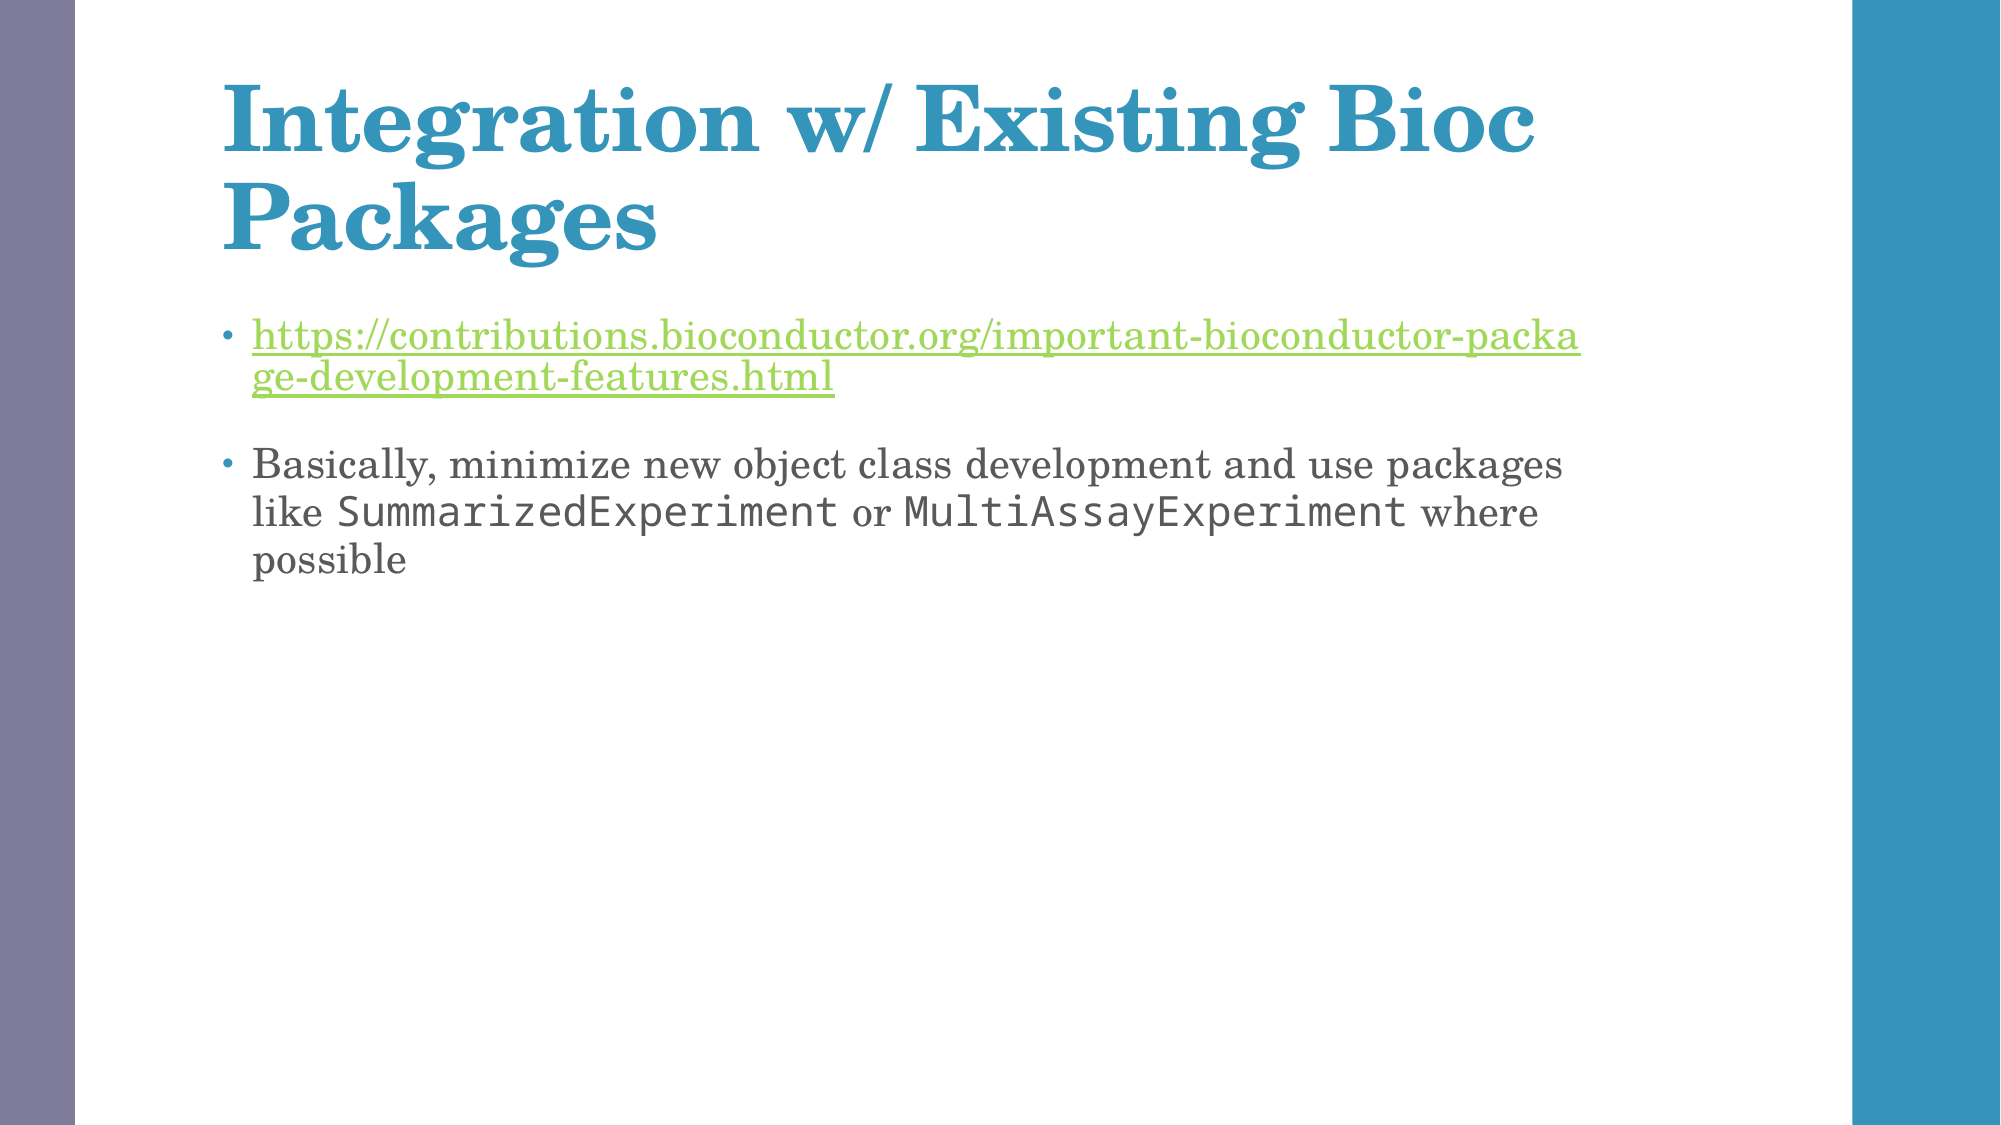

# Integration w/ Existing Bioc Packages
https://contributions.bioconductor.org/important-bioconductor-package-development-features.html
Basically, minimize new object class development and use packages like SummarizedExperiment or MultiAssayExperiment where possible